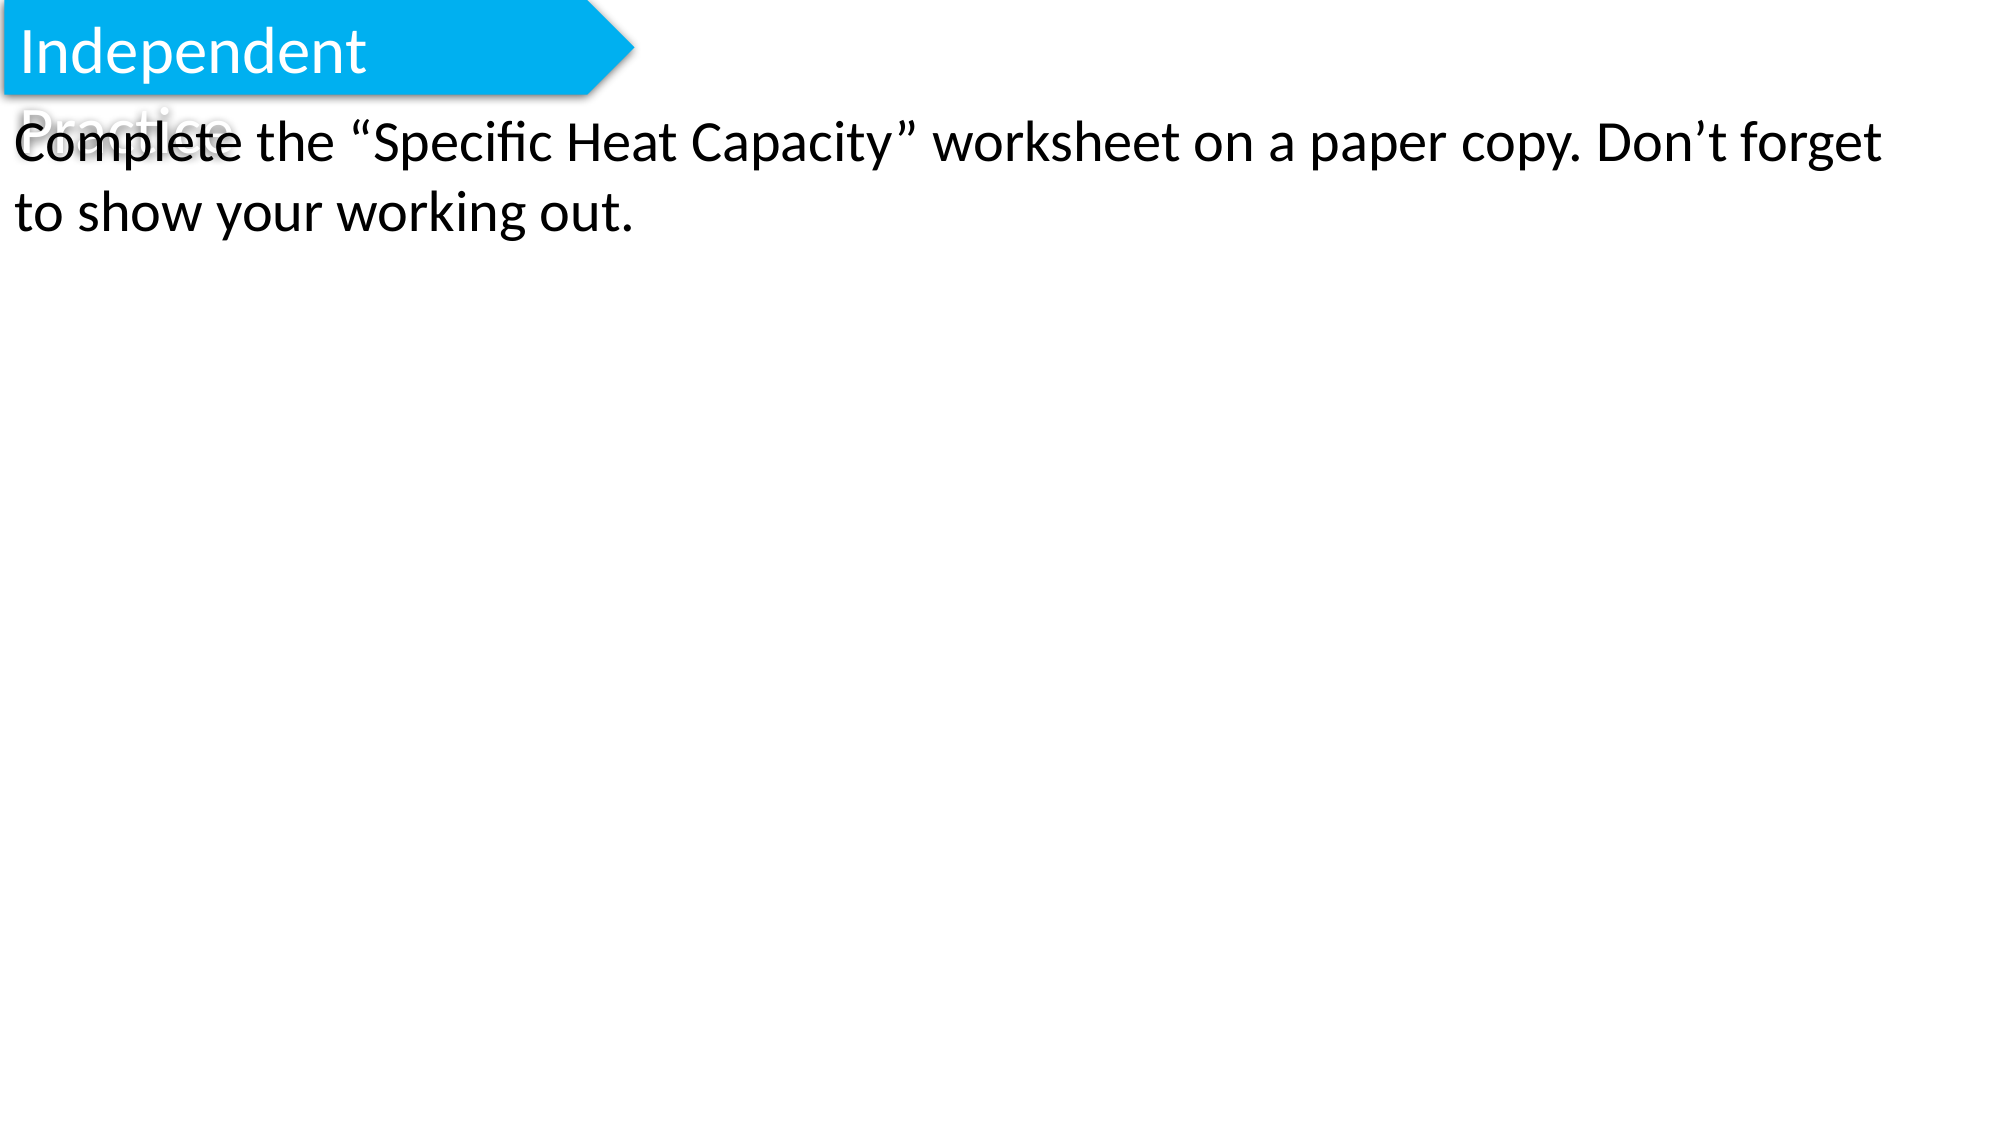

Independent Practice
Complete the “Specific Heat Capacity” worksheet on a paper copy. Don’t forget to show your working out.